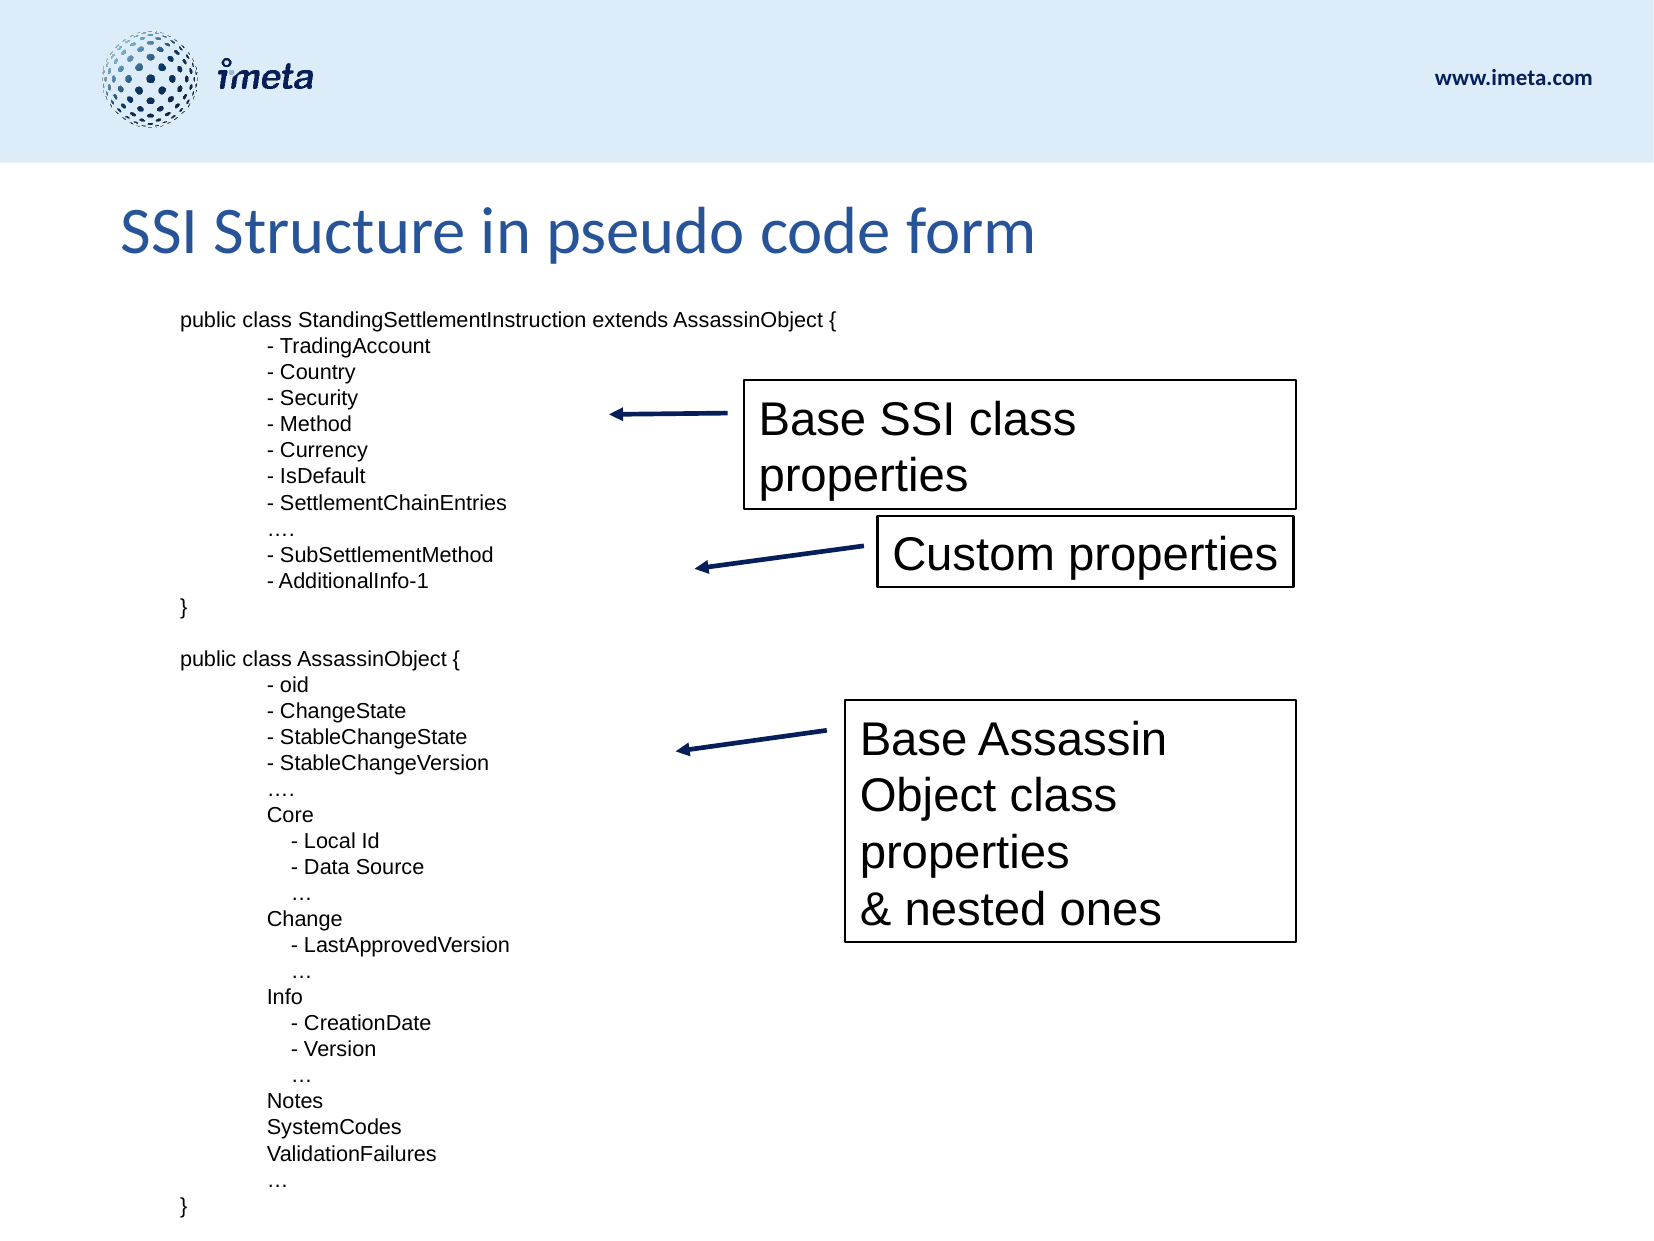

# SSI Structure in pseudo code form
public class StandingSettlementInstruction extends AssassinObject {
	- TradingAccount
	- Country
	- Security
	- Method
	- Currency
	- IsDefault
	- SettlementChainEntries
	….
	- SubSettlementMethod
	- AdditionalInfo-1
}

public class AssassinObject {
	- oid
	- ChangeState
	- StableChangeState
	- StableChangeVersion
	….
	Core
	    - Local Id
	    - Data Source
	    …
	Change
	    - LastApprovedVersion
	    …
	Info
	    - CreationDate
	    - Version
	    …
	Notes
	SystemCodes
	ValidationFailures
	…
}
Base SSI class properties
Custom properties
Base Assassin Object class properties
& nested ones